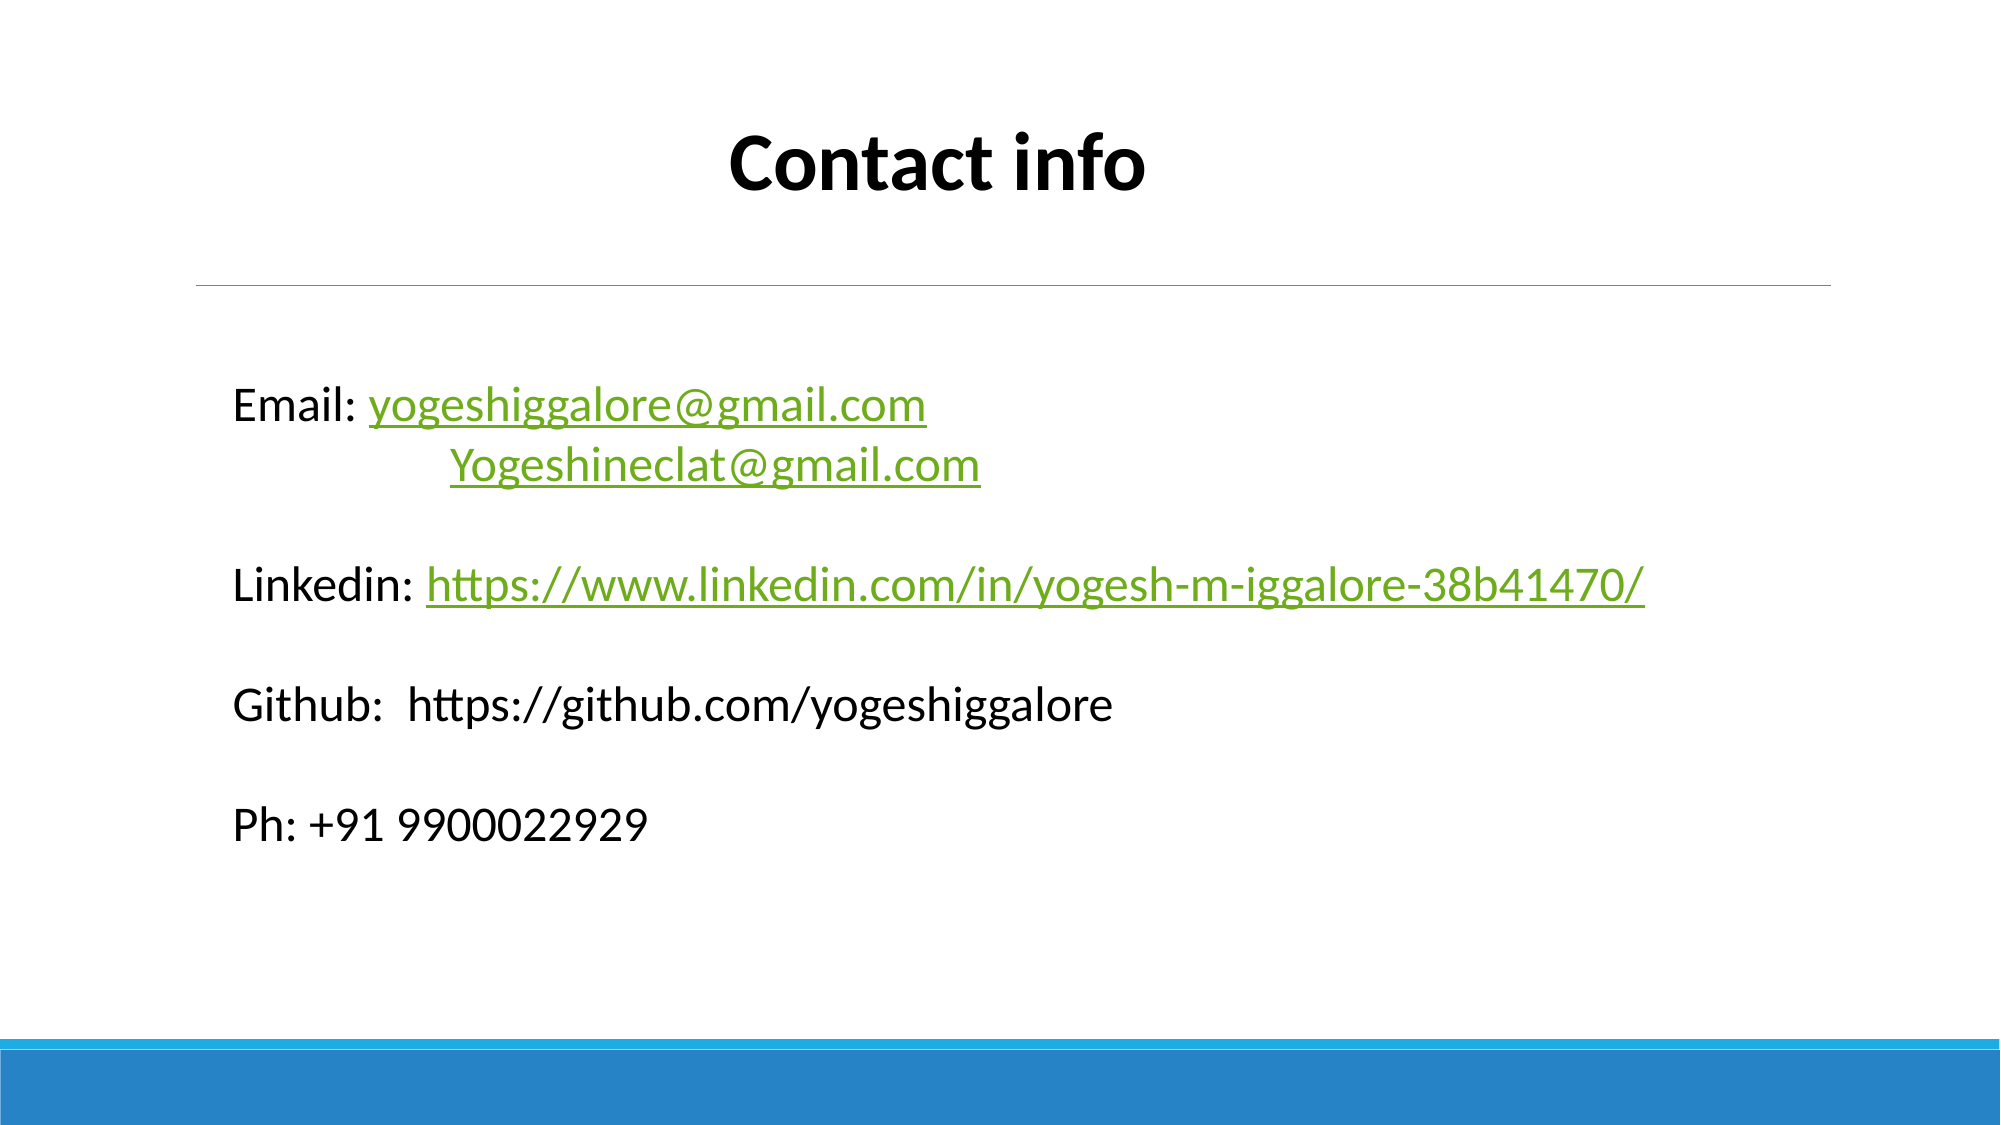

Contact info
Email: yogeshiggalore@gmail.com
	      Yogeshineclat@gmail.com

Linkedin: https://www.linkedin.com/in/yogesh-m-iggalore-38b41470/

Github:  https://github.com/yogeshiggalore

Ph: +91 9900022929